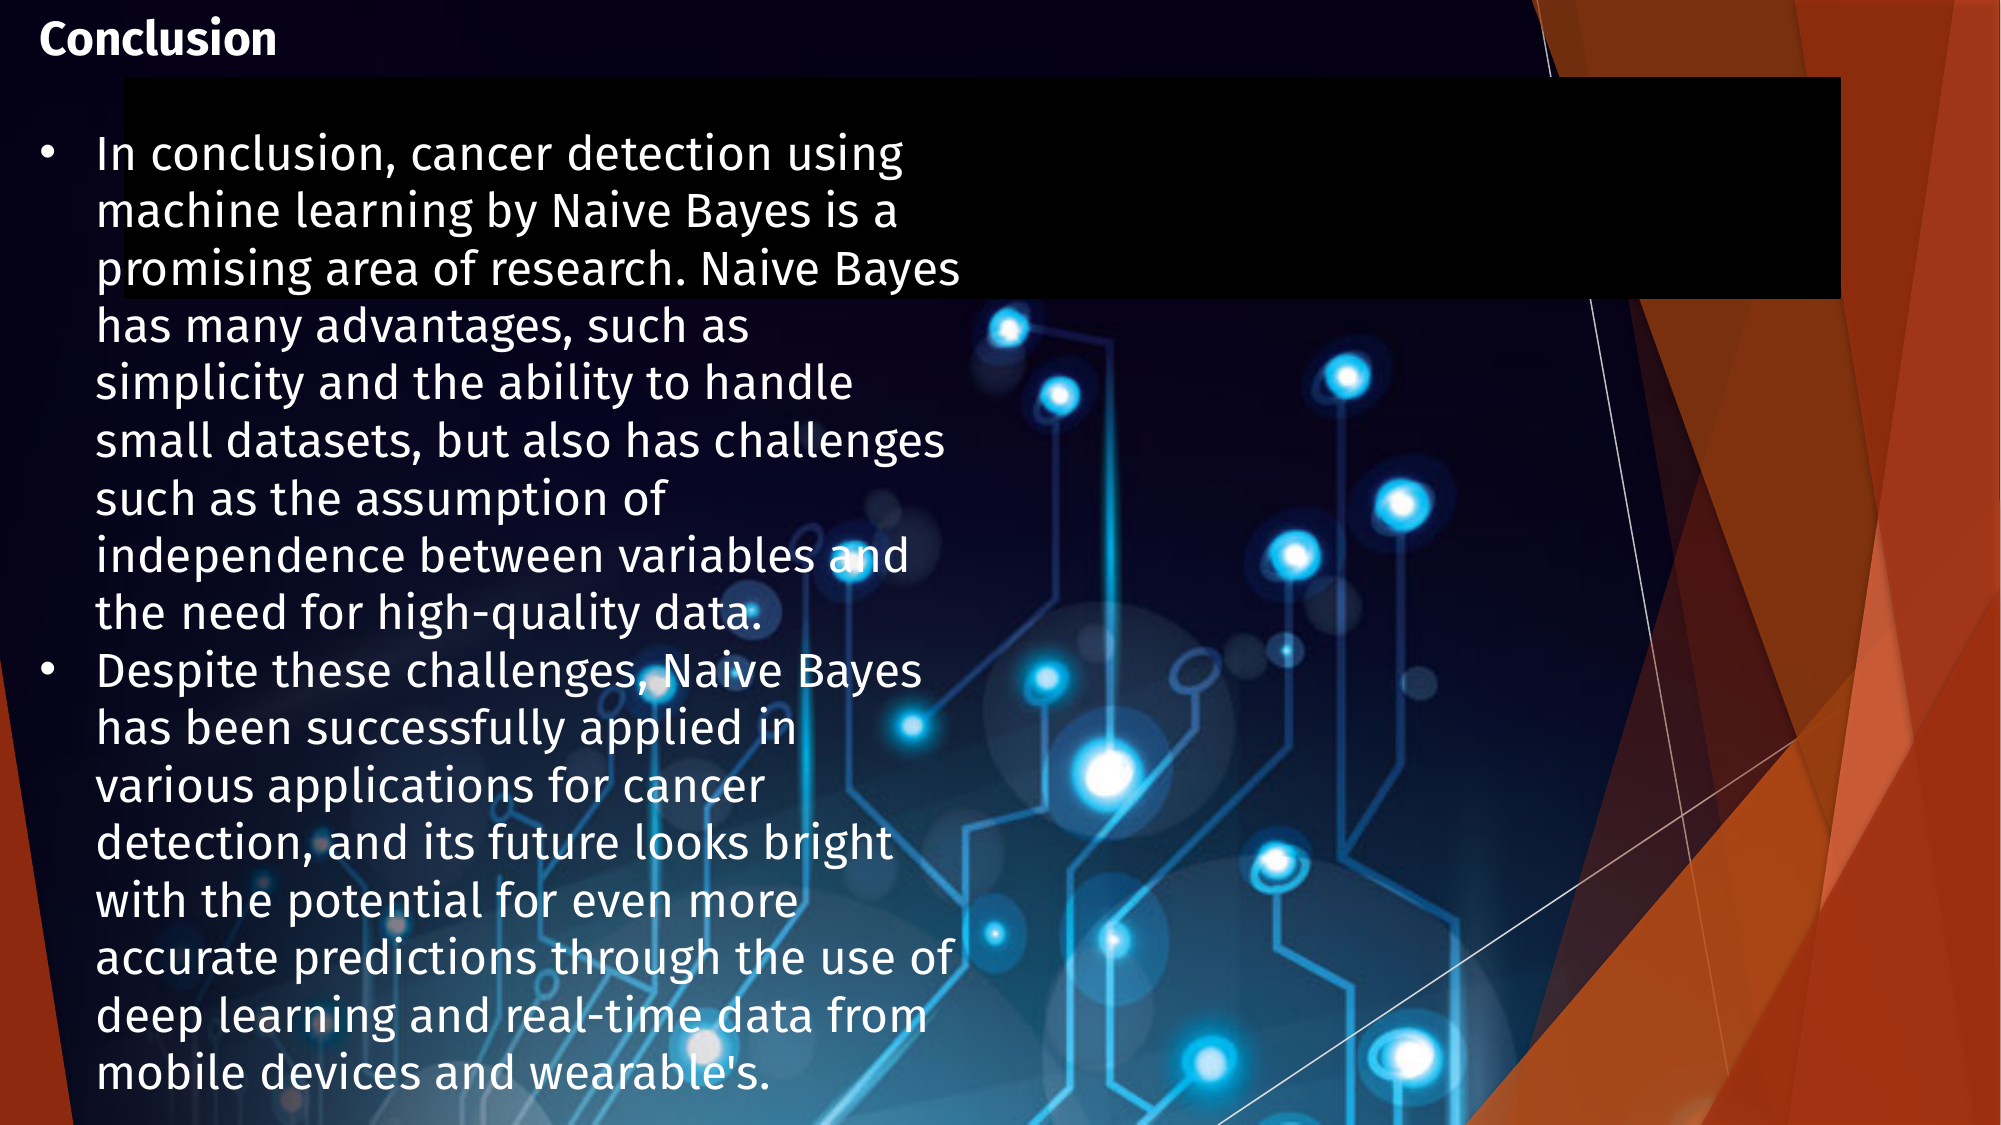

Conclusion

In conclusion, cancer detection using machine learning by Naive Bayes is a promising area of research. Naive Bayes has many advantages, such as simplicity and the ability to handle small datasets, but also has challenges such as the assumption of independence between variables and the need for high-quality data.
Despite these challenges, Naive Bayes has been successfully applied in various applications for cancer detection, and its future looks bright with the potential for even more accurate predictions through the use of deep learning and real-time data from mobile devices and wearable's.